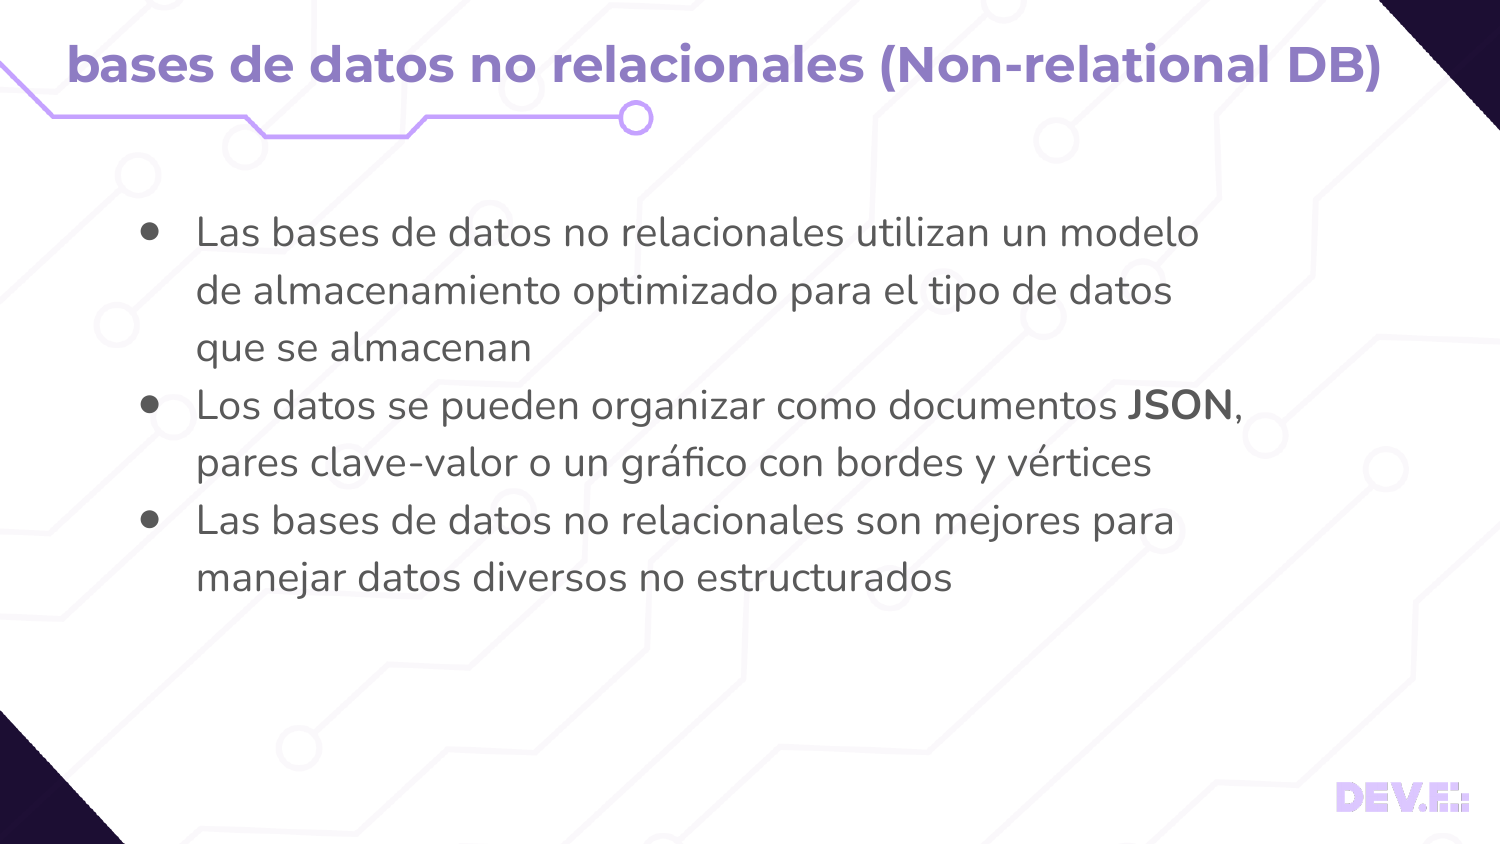

# bases de datos no relacionales (Non-relational DB)
Las bases de datos no relacionales utilizan un modelo de almacenamiento optimizado para el tipo de datos que se almacenan
Los datos se pueden organizar como documentos JSON, pares clave-valor o un gráfico con bordes y vértices
Las bases de datos no relacionales son mejores para manejar datos diversos no estructurados